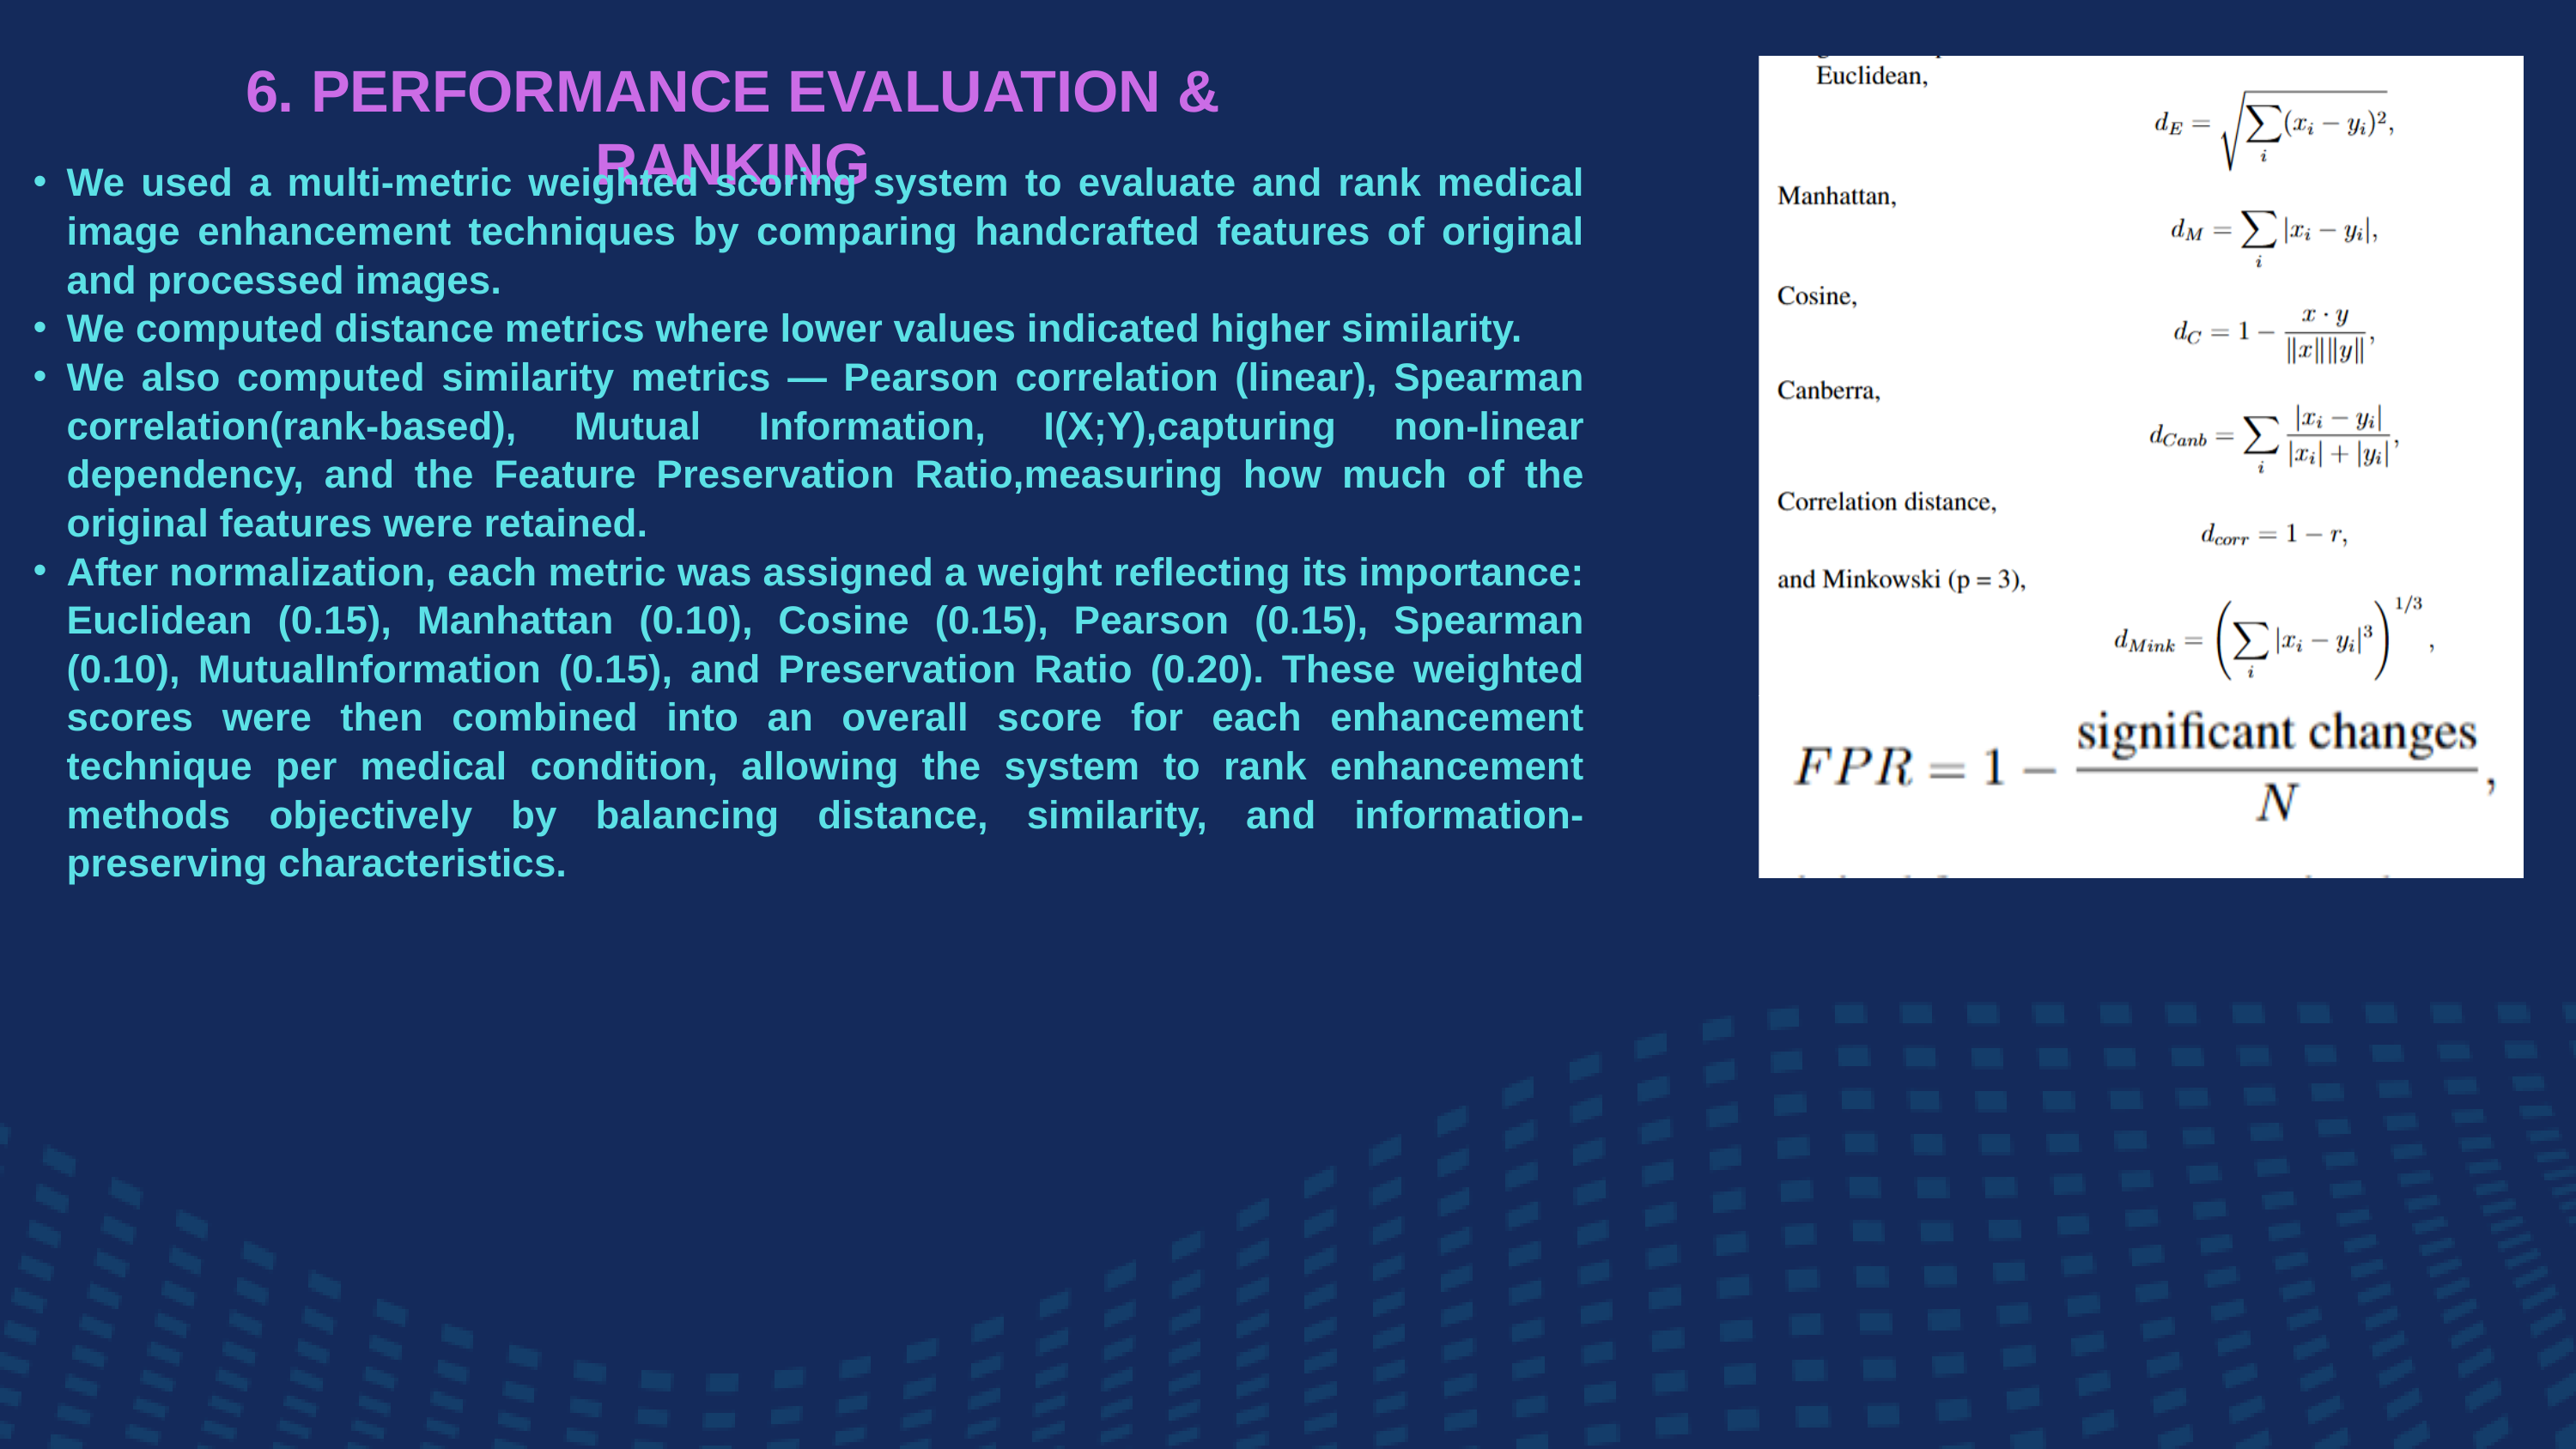

6. PERFORMANCE EVALUATION & RANKING

We used a multi-metric weighted scoring system to evaluate and rank medical image enhancement techniques by comparing handcrafted features of original and processed images.
We computed distance metrics where lower values indicated higher similarity.
We also computed similarity metrics — Pearson correlation (linear), Spearman correlation(rank-based), Mutual Information, I(X;Y),capturing non-linear dependency, and the Feature Preservation Ratio,measuring how much of the original features were retained.
After normalization, each metric was assigned a weight reflecting its importance: Euclidean (0.15), Manhattan (0.10), Cosine (0.15), Pearson (0.15), Spearman (0.10), MutualInformation (0.15), and Preservation Ratio (0.20). These weighted scores were then combined into an overall score for each enhancement technique per medical condition, allowing the system to rank enhancement methods objectively by balancing distance, similarity, and information-preserving characteristics.